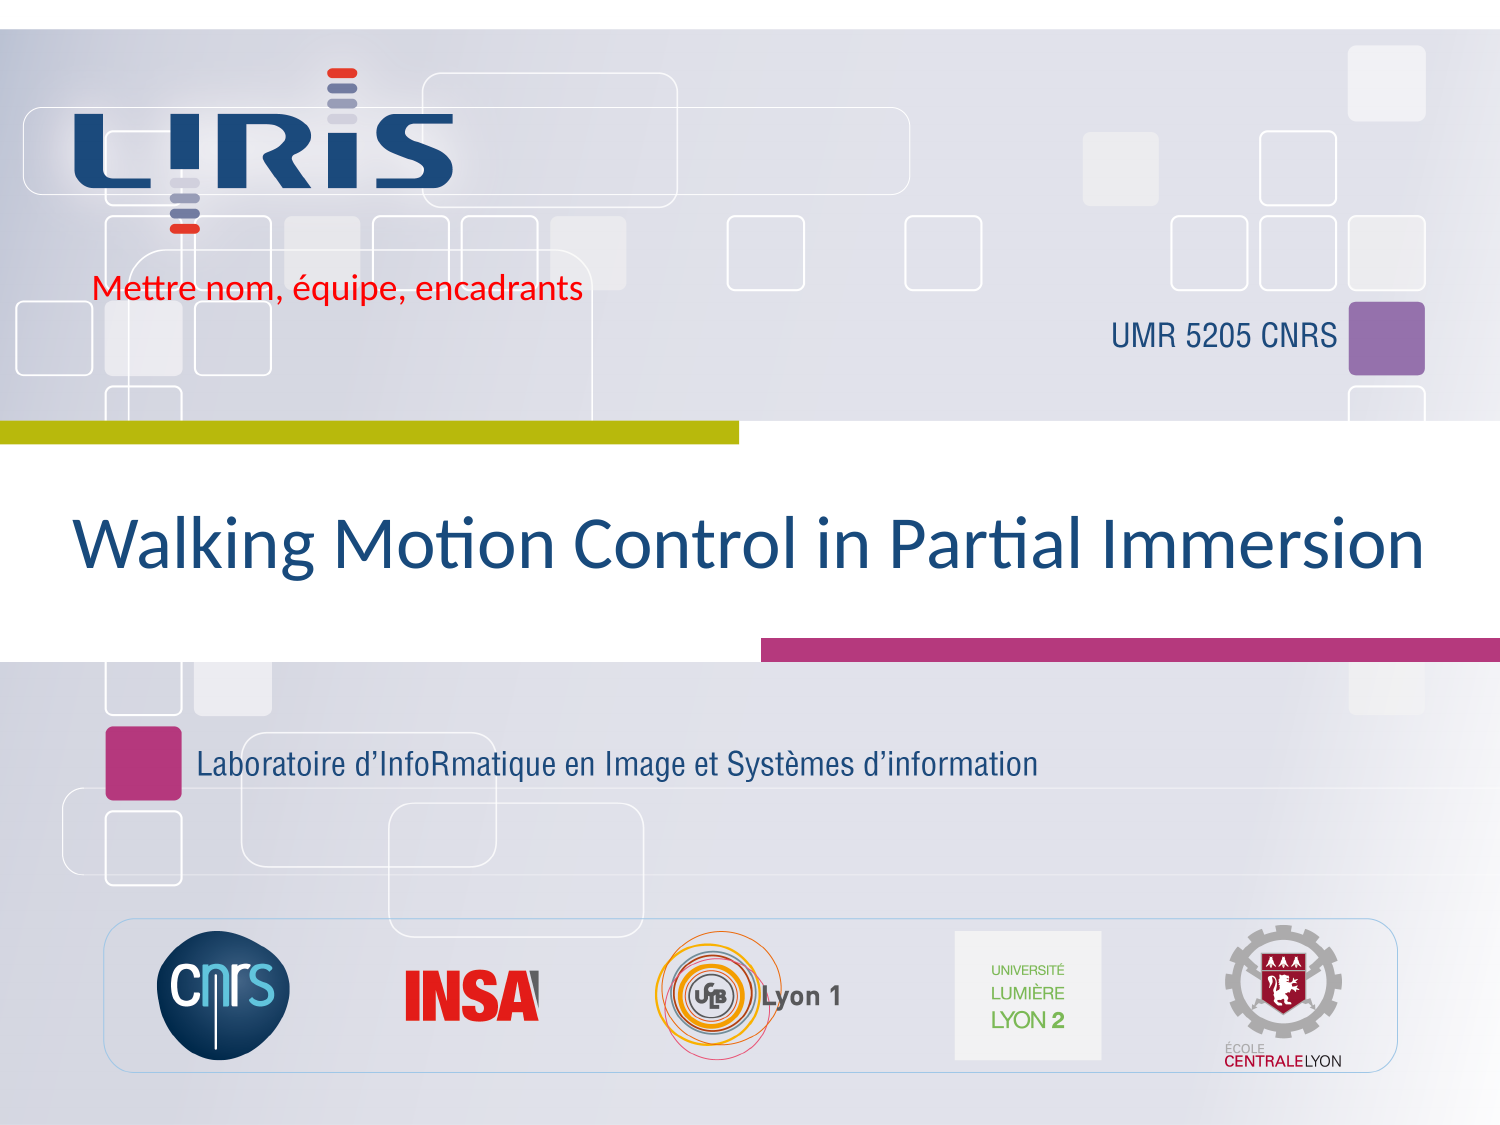

Mettre nom, équipe, encadrants
# Walking Motion Control in Partial Immersion